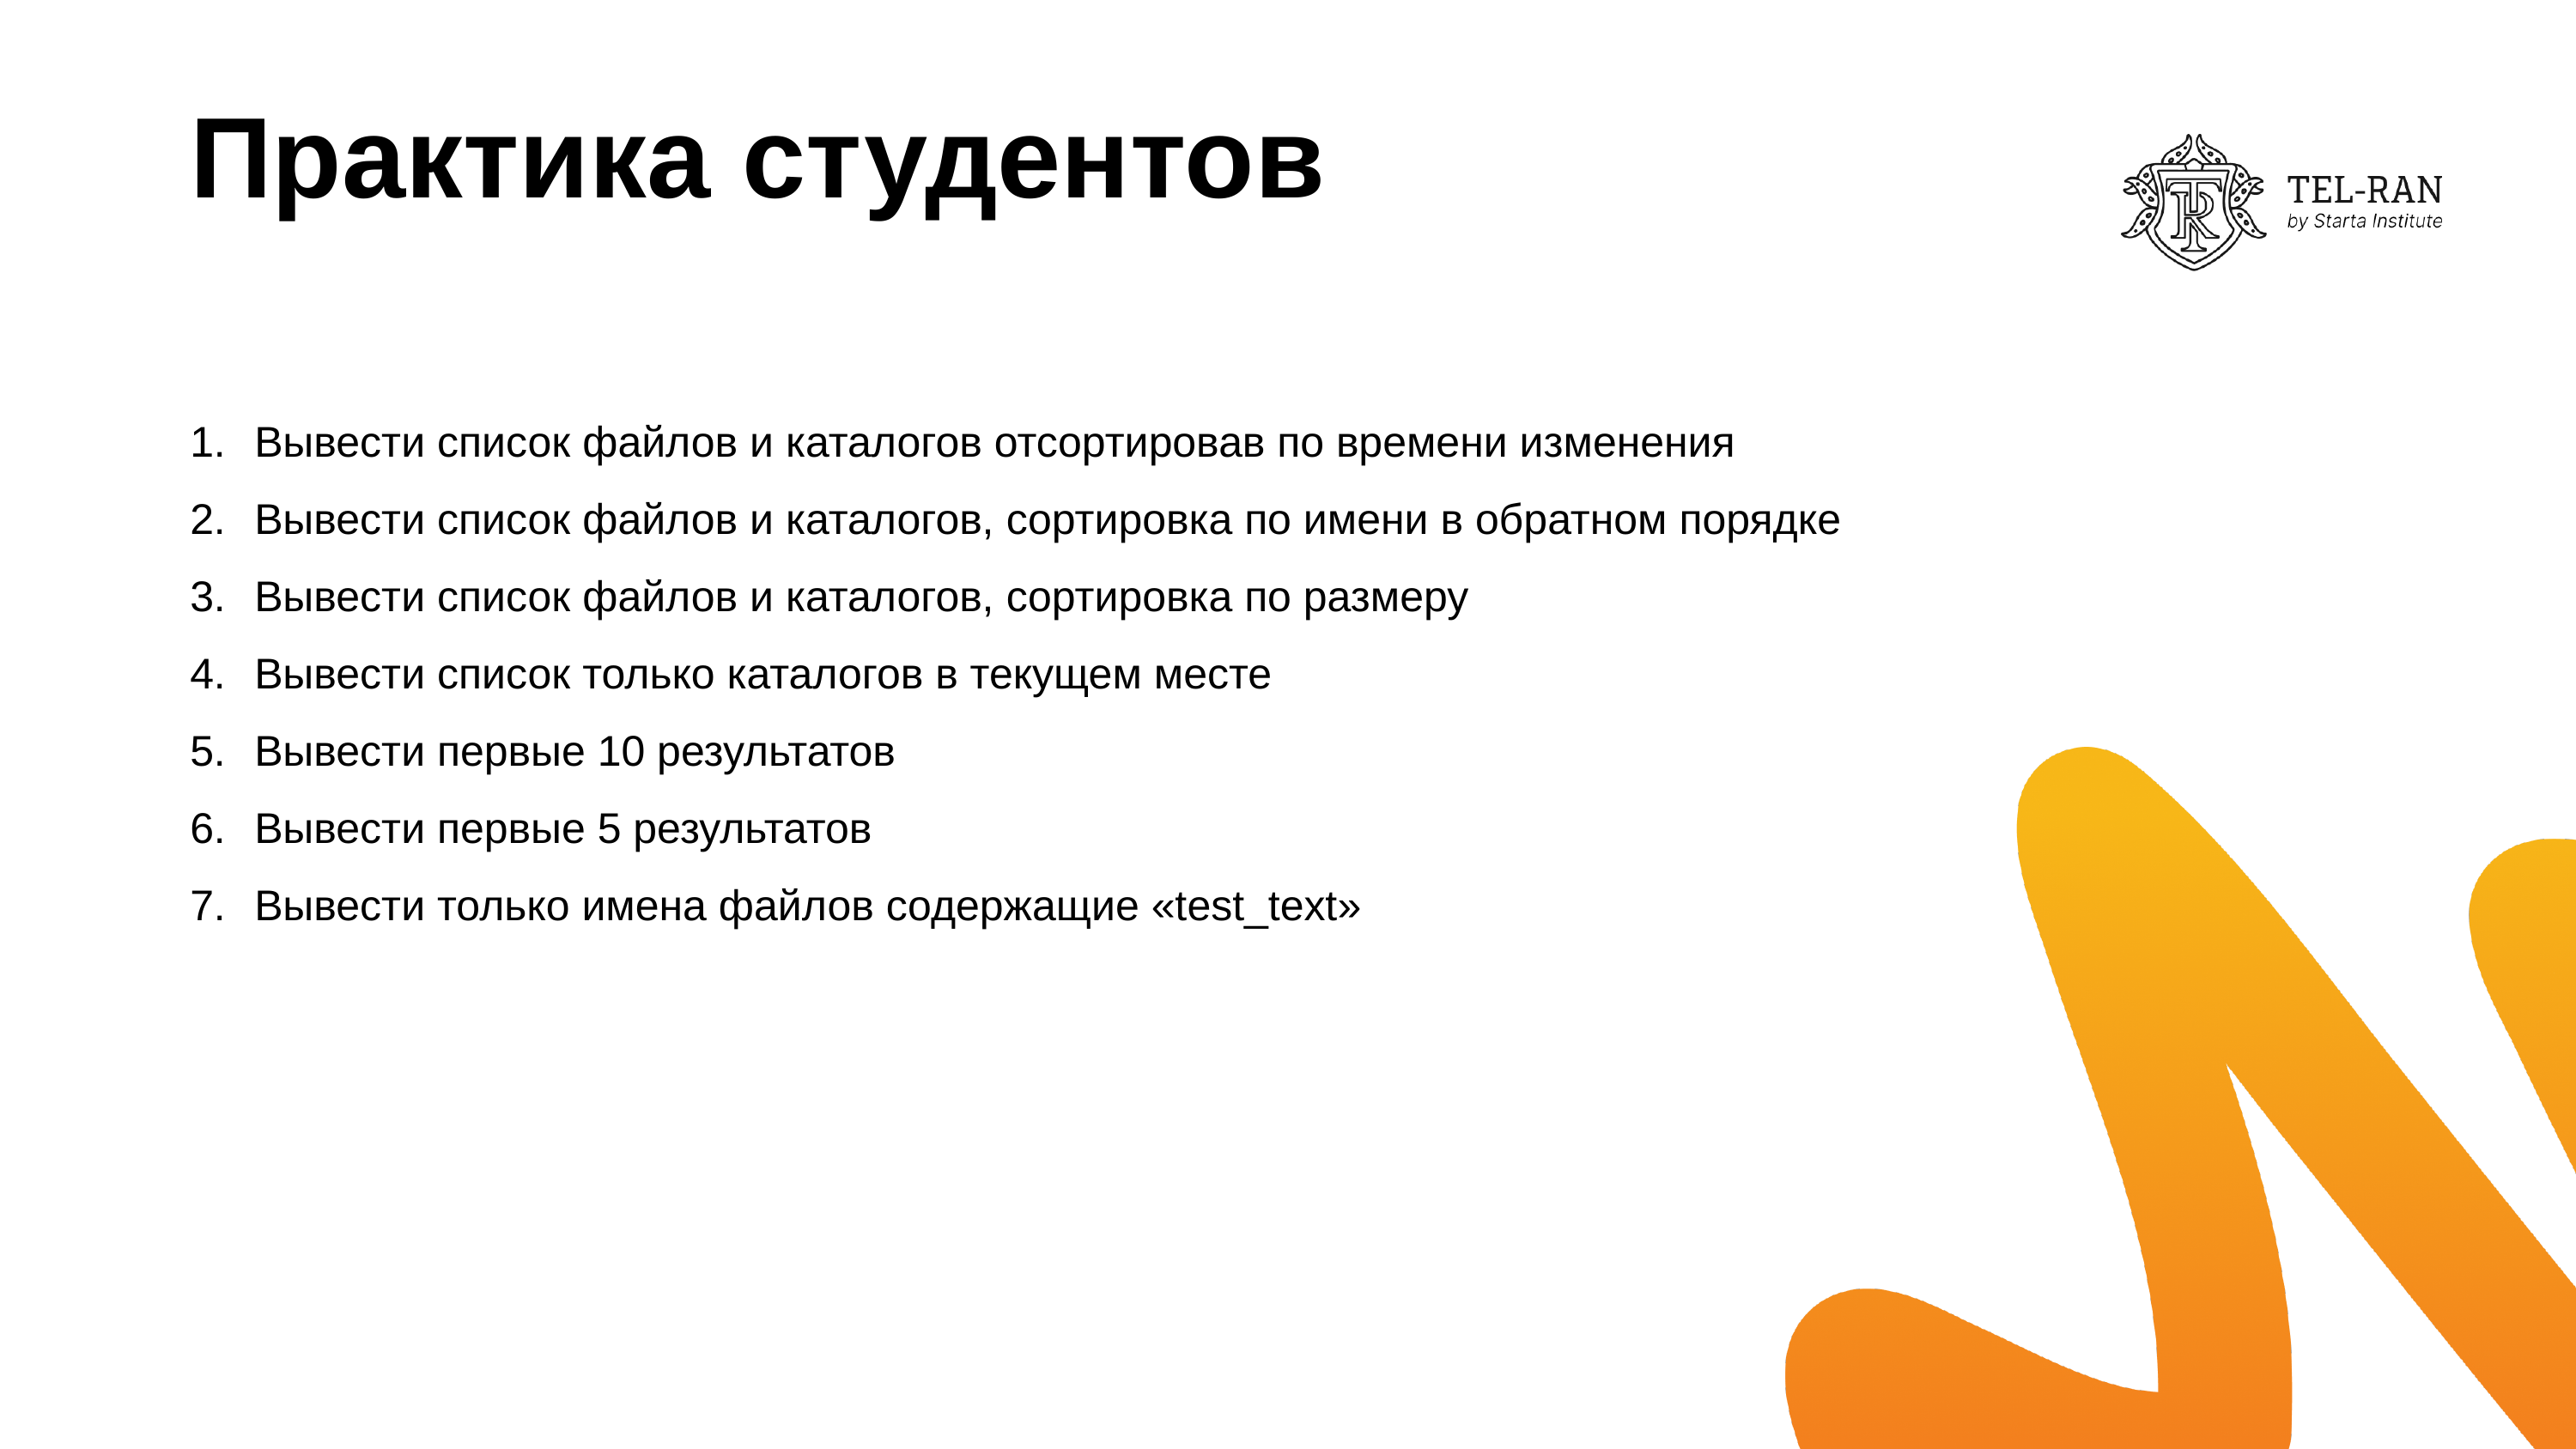

# Практика студентов
Вывести список файлов и каталогов отсортировав по времени изменения
Вывести список файлов и каталогов, сортировка по имени в обратном порядке
Вывести список файлов и каталогов, сортировка по размеру
Вывести список только каталогов в текущем месте
Вывести первые 10 результатов
Вывести первые 5 результатов
Вывести только имена файлов содержащие «test_text»